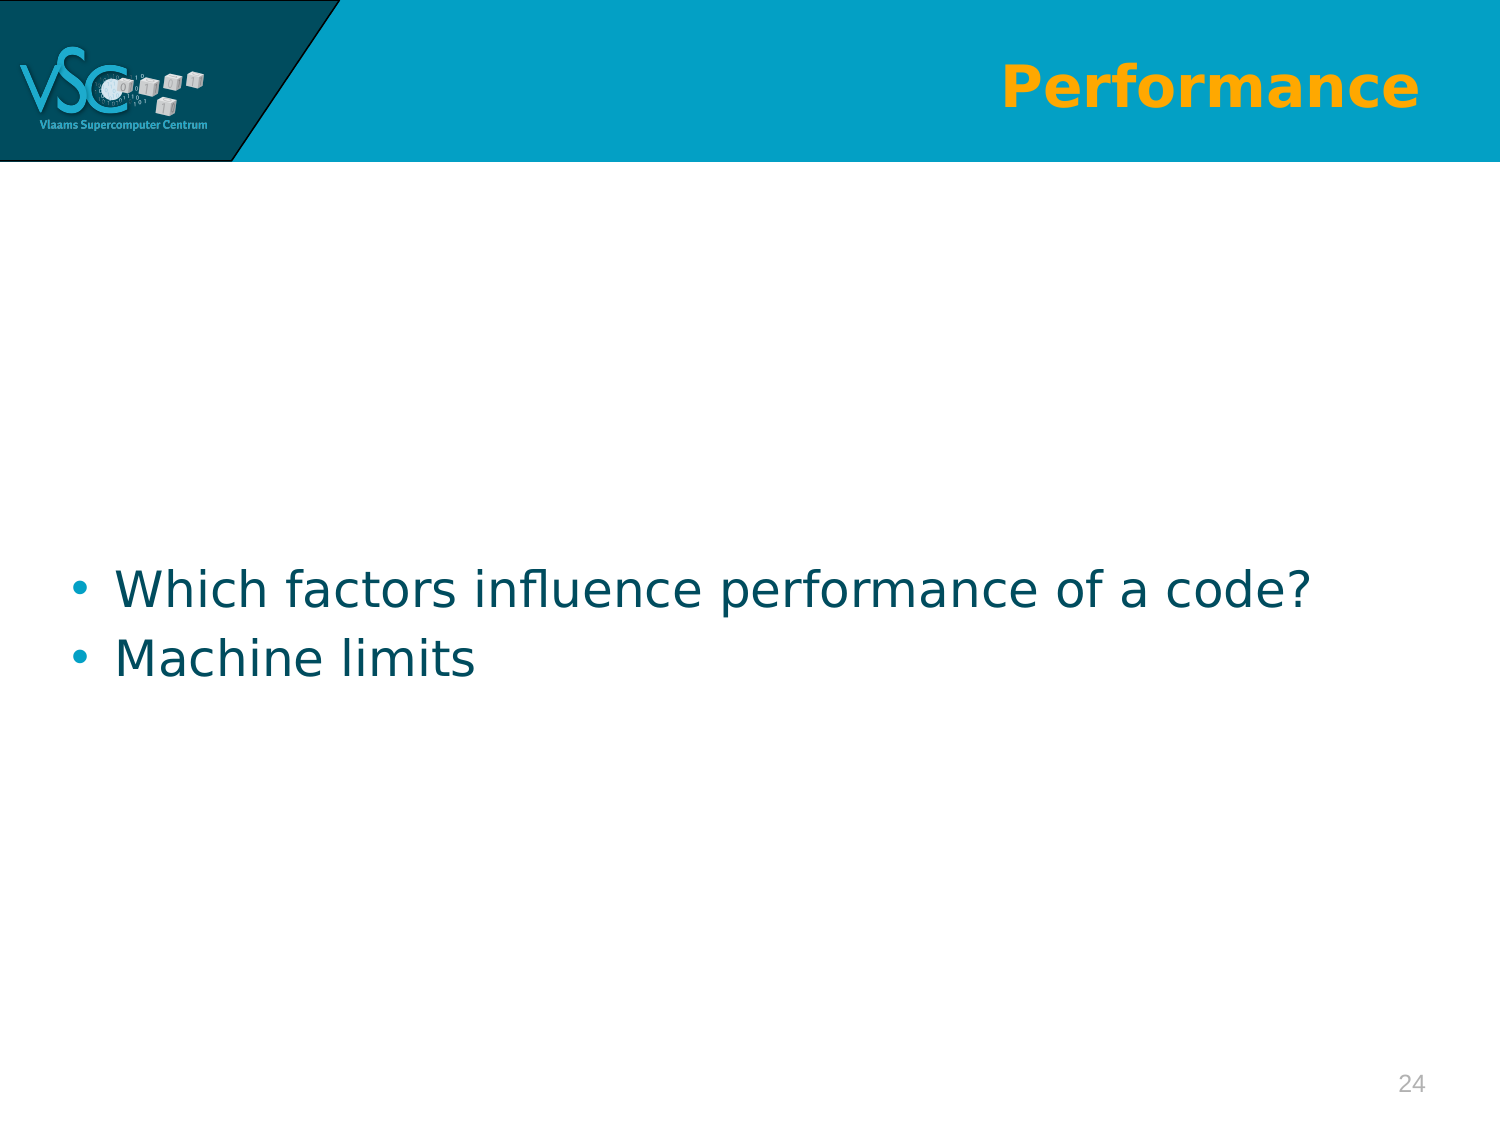

# Performance
Which factors influence performance of a code?
Machine limits
24